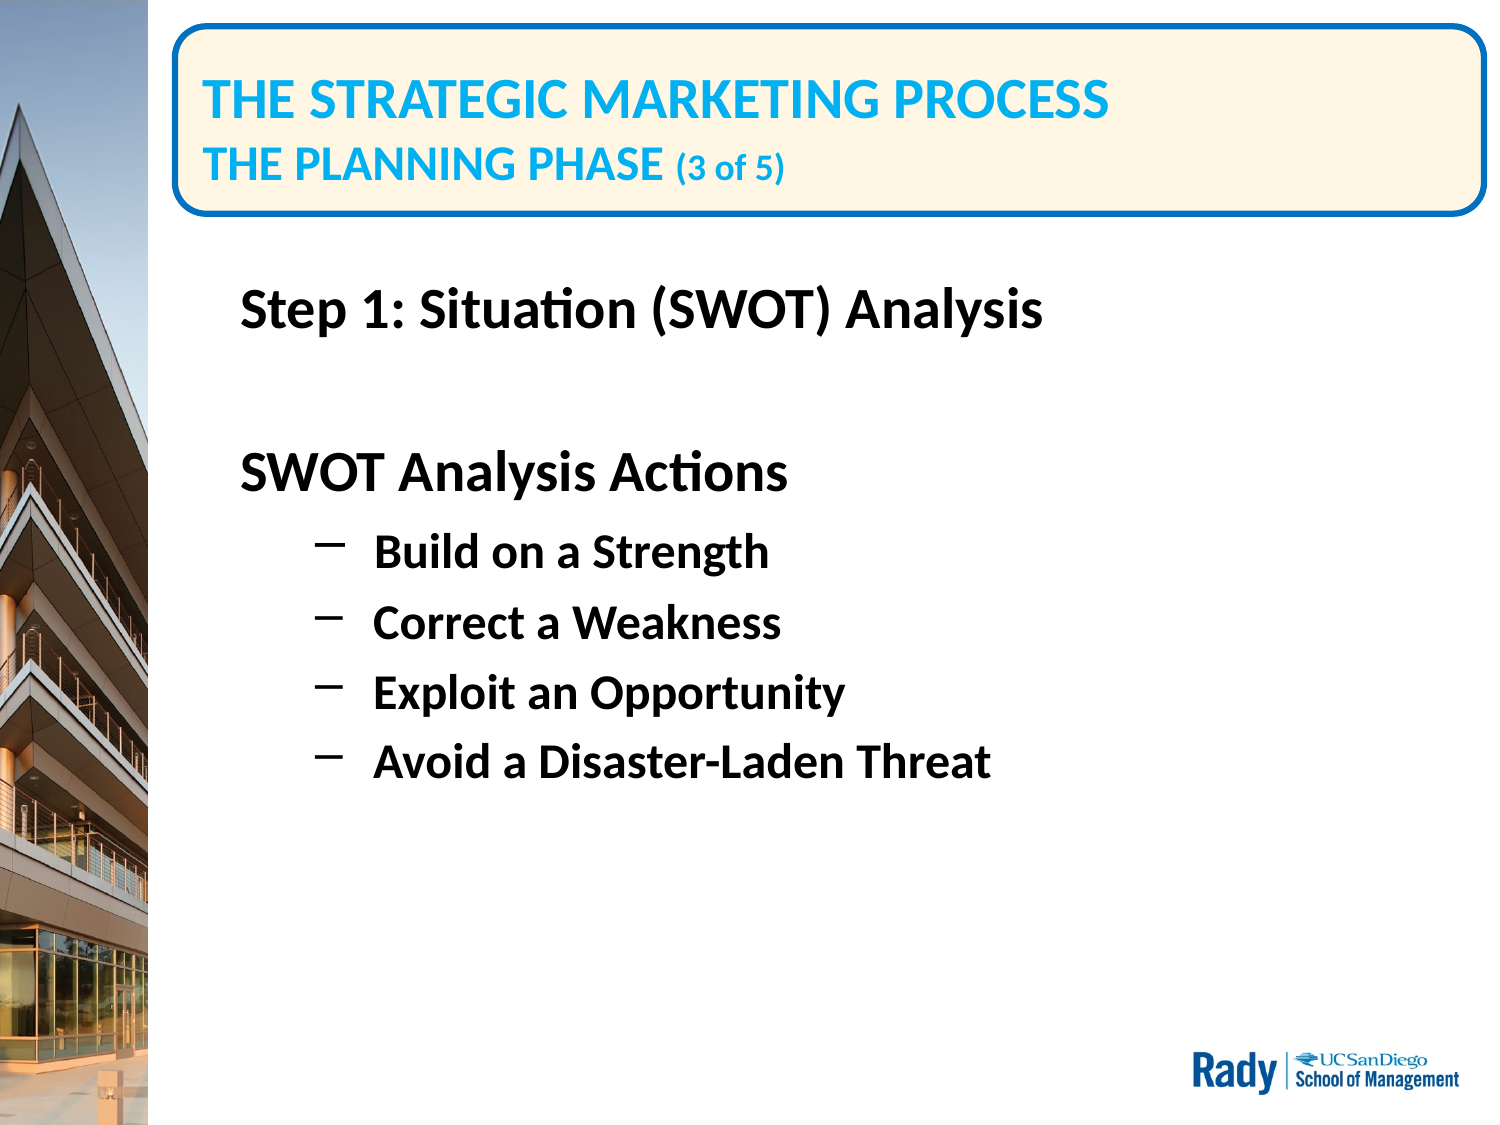

# THE STRATEGIC MARKETING PROCESS THE PLANNING PHASE (3 of 5)
Step 1: Situation (SWOT) Analysis

SWOT Analysis Actions
 Build on a Strength
 Correct a Weakness
 Exploit an Opportunity
 Avoid a Disaster-Laden Threat